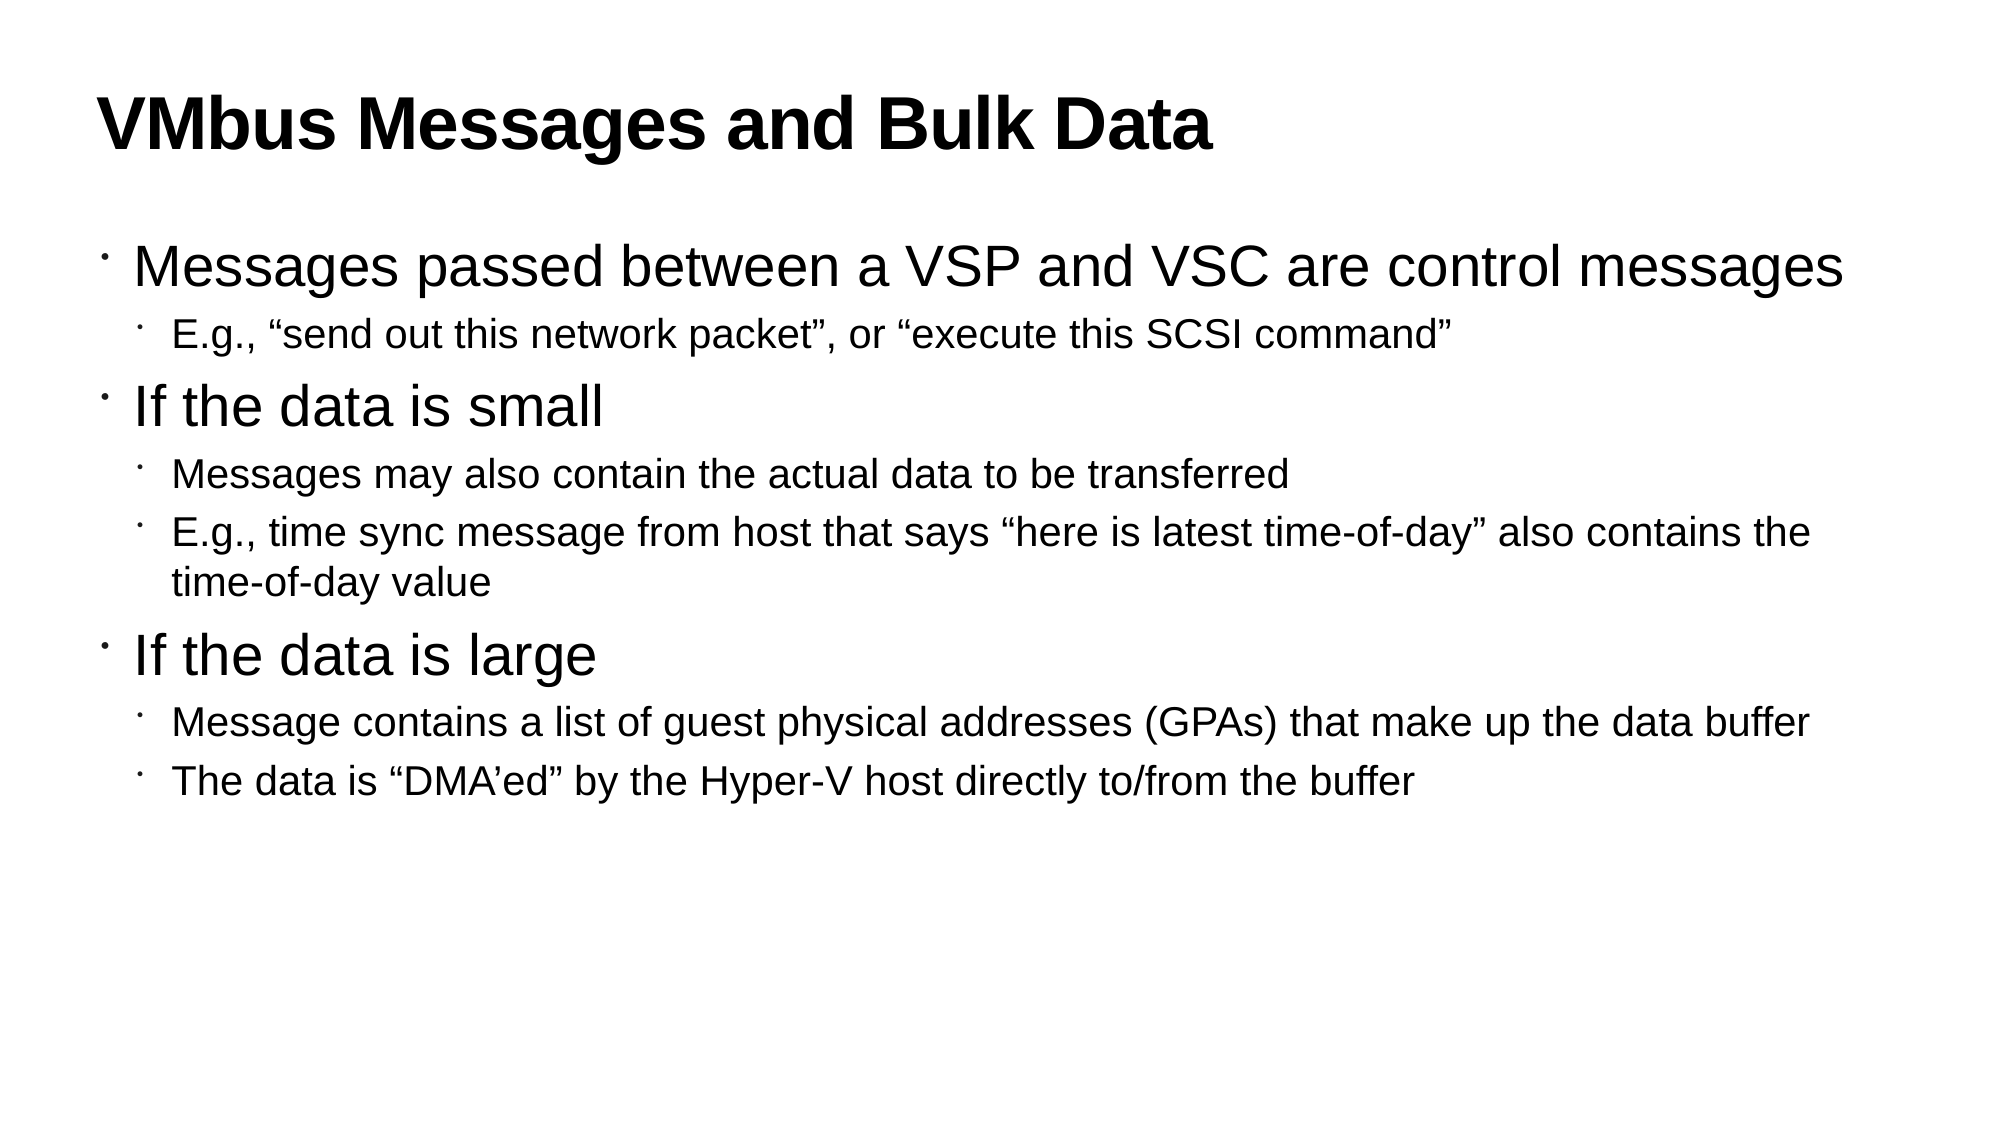

# VMbus Messages and Bulk Data
Messages passed between a VSP and VSC are control messages
E.g., “send out this network packet”, or “execute this SCSI command”
If the data is small
Messages may also contain the actual data to be transferred
E.g., time sync message from host that says “here is latest time-of-day” also contains the time-of-day value
If the data is large
Message contains a list of guest physical addresses (GPAs) that make up the data buffer
The data is “DMA’ed” by the Hyper-V host directly to/from the buffer